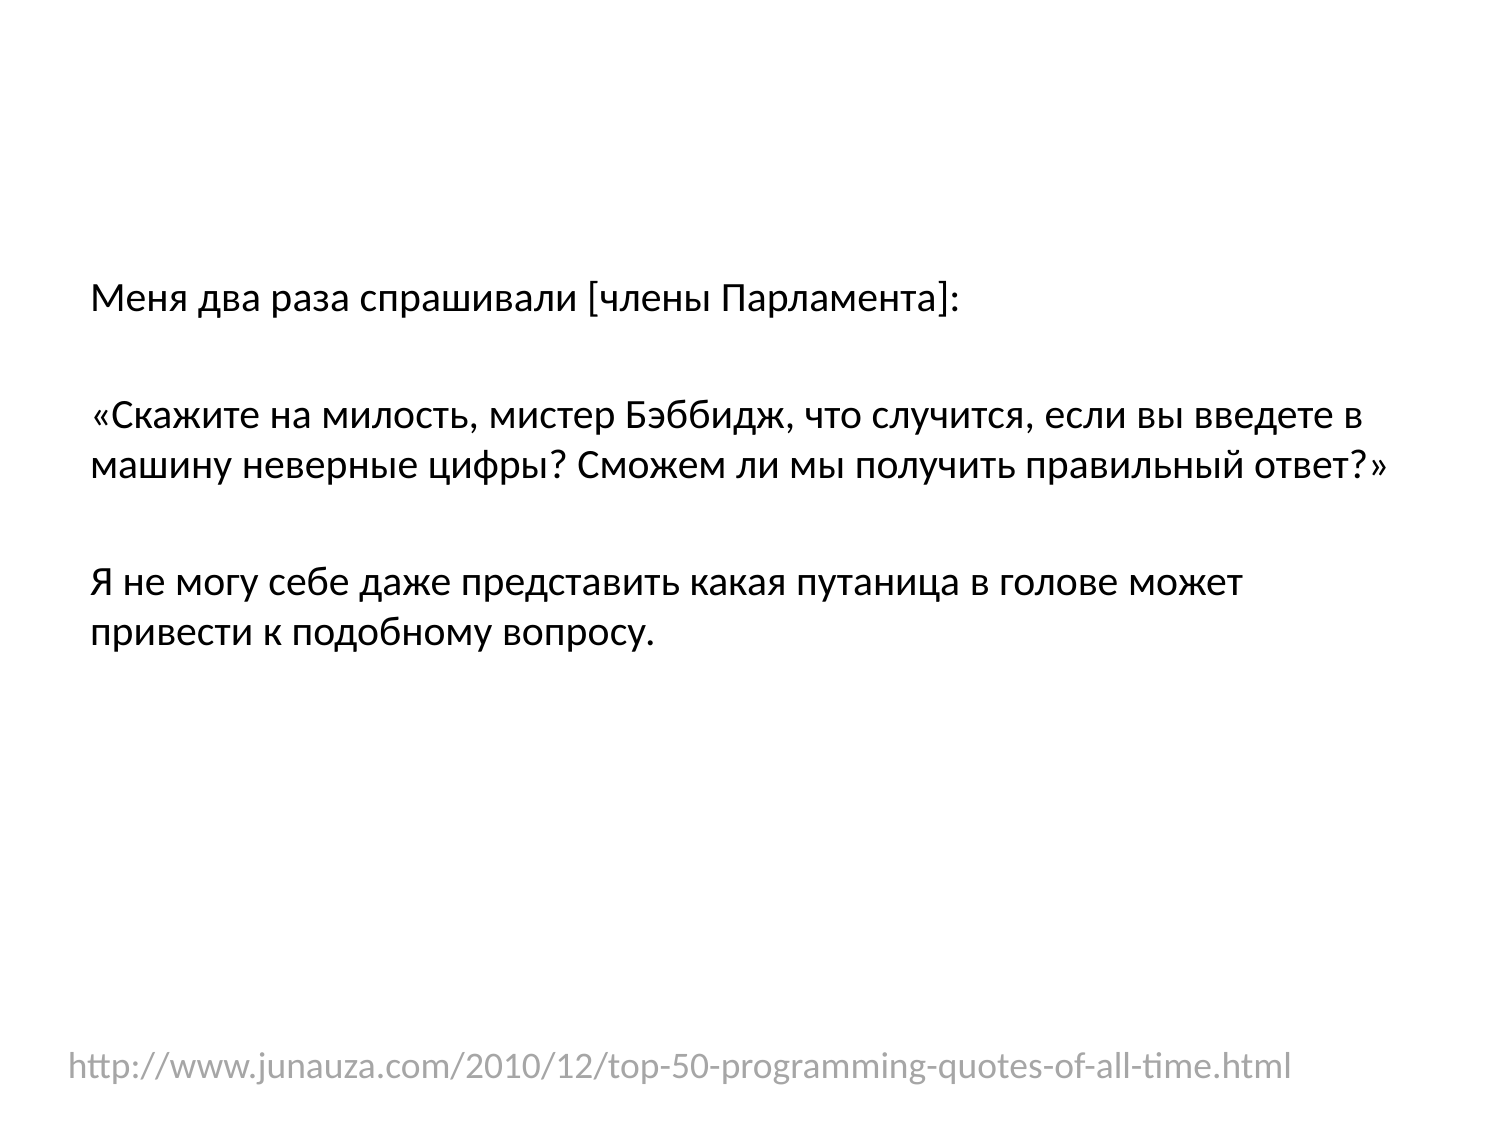

Меня два раза спрашивали [члены Парламента]:

«Скажите на милость, мистер Бэббидж, что случится, если вы введете в машину неверные цифры? Сможем ли мы получить правильный ответ?»

Я не могу себе даже представить какая путаница в голове может привести к подобному вопросу.
http://www.junauza.com/2010/12/top-50-programming-quotes-of-all-time.html